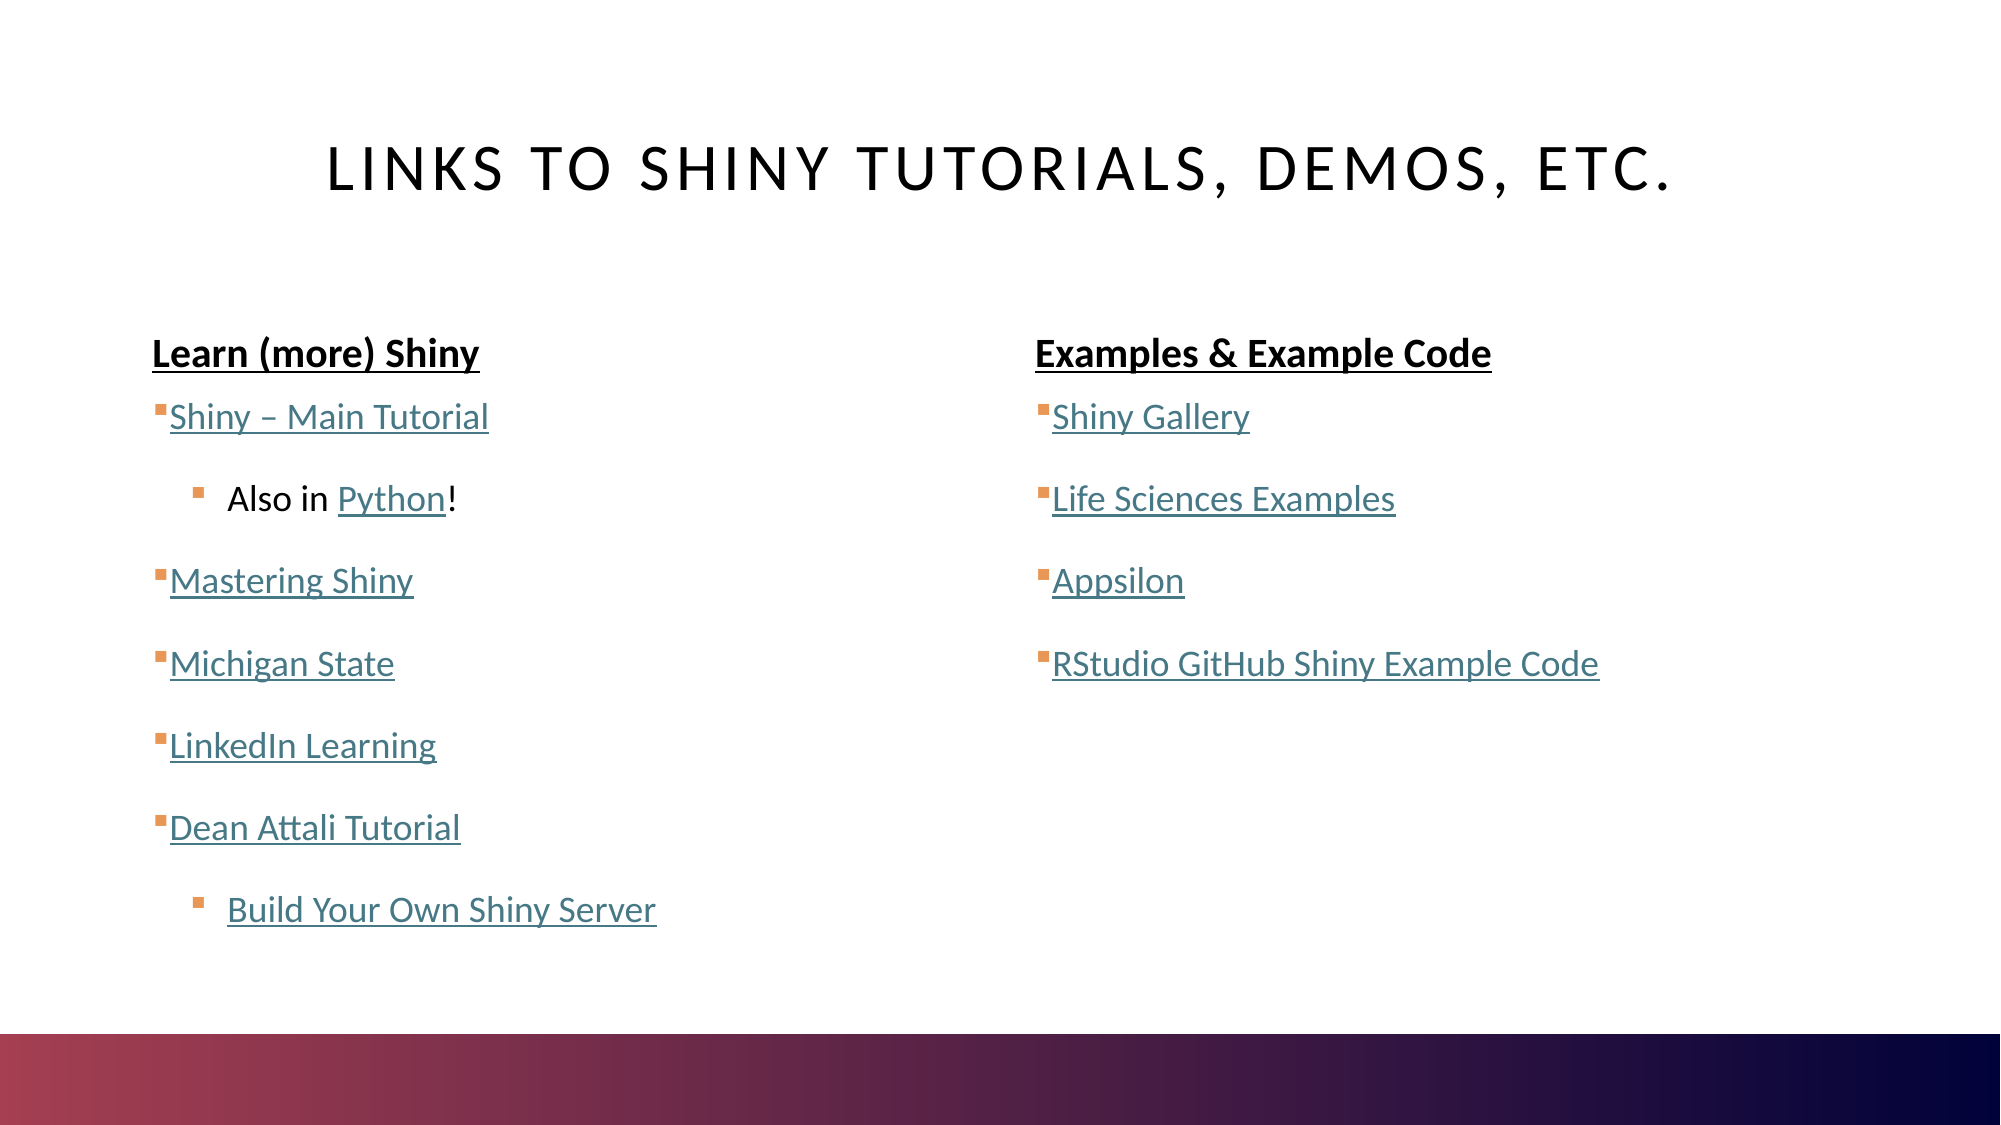

# Links to Shiny Tutorials, Demos, etc.
Learn (more) Shiny
Shiny – Main Tutorial
Also in Python!
Mastering Shiny
Michigan State
LinkedIn Learning
Dean Attali Tutorial
Build Your Own Shiny Server
Examples & Example Code
Shiny Gallery
Life Sciences Examples
Appsilon
RStudio GitHub Shiny Example Code